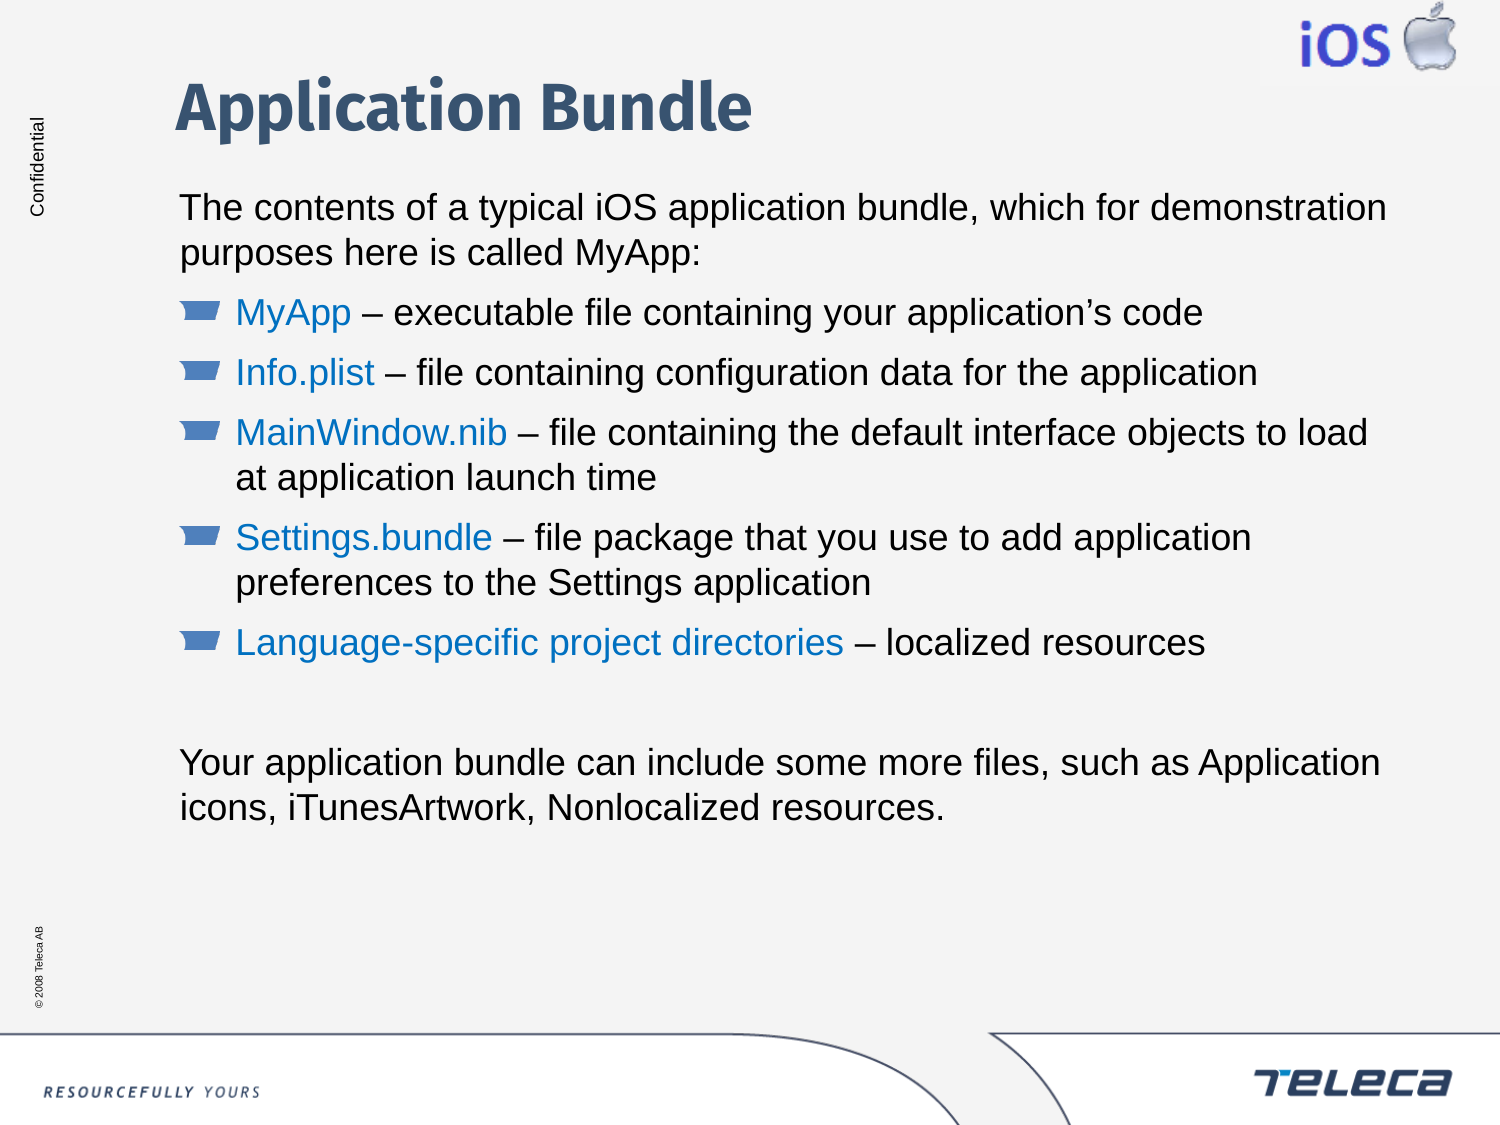

# Application Bundle
The contents of a typical iOS application bundle, which for demonstration purposes here is called MyApp:
MyApp – executable file containing your application’s code
Info.plist – file containing configuration data for the application
MainWindow.nib – file containing the default interface objects to load at application launch time
Settings.bundle – file package that you use to add application preferences to the Settings application
Language-specific project directories – localized resources

Your application bundle can include some more files, such as Application icons, iTunesArtwork, Nonlocalized resources.